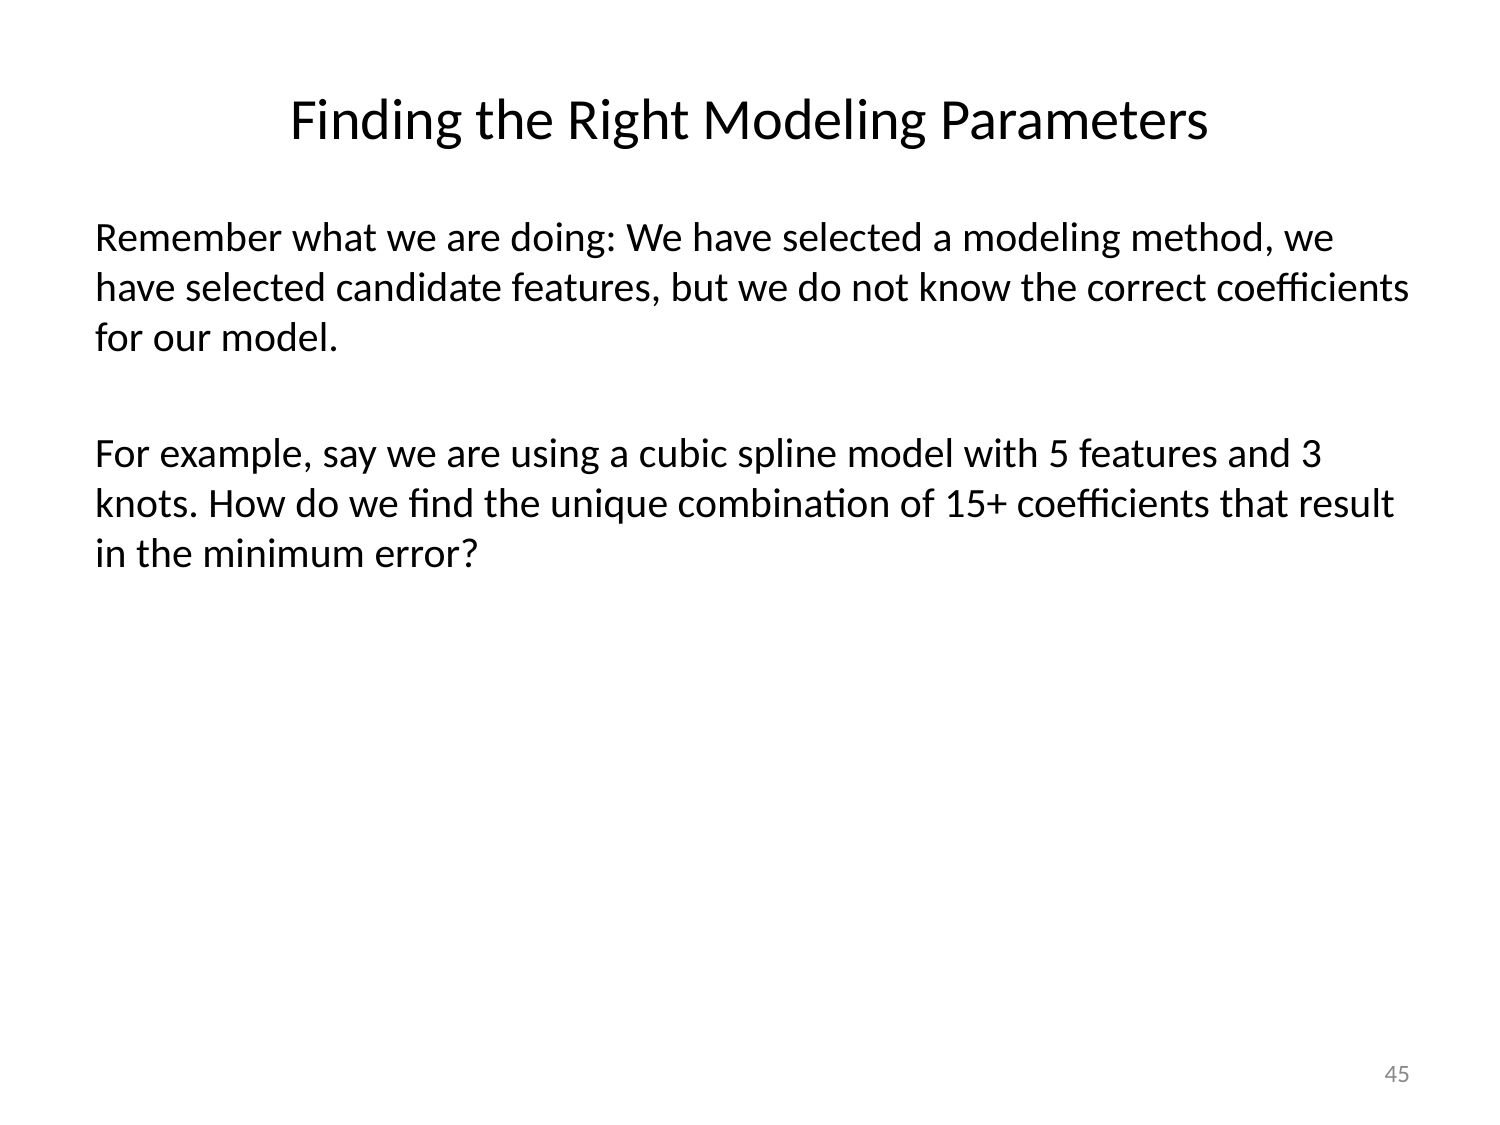

# Finding the Right Modeling Parameters
Remember what we are doing: We have selected a modeling method, we have selected candidate features, but we do not know the correct coefficients for our model.

For example, say we are using a cubic spline model with 5 features and 3 knots. How do we find the unique combination of 15+ coefficients that result in the minimum error?

45